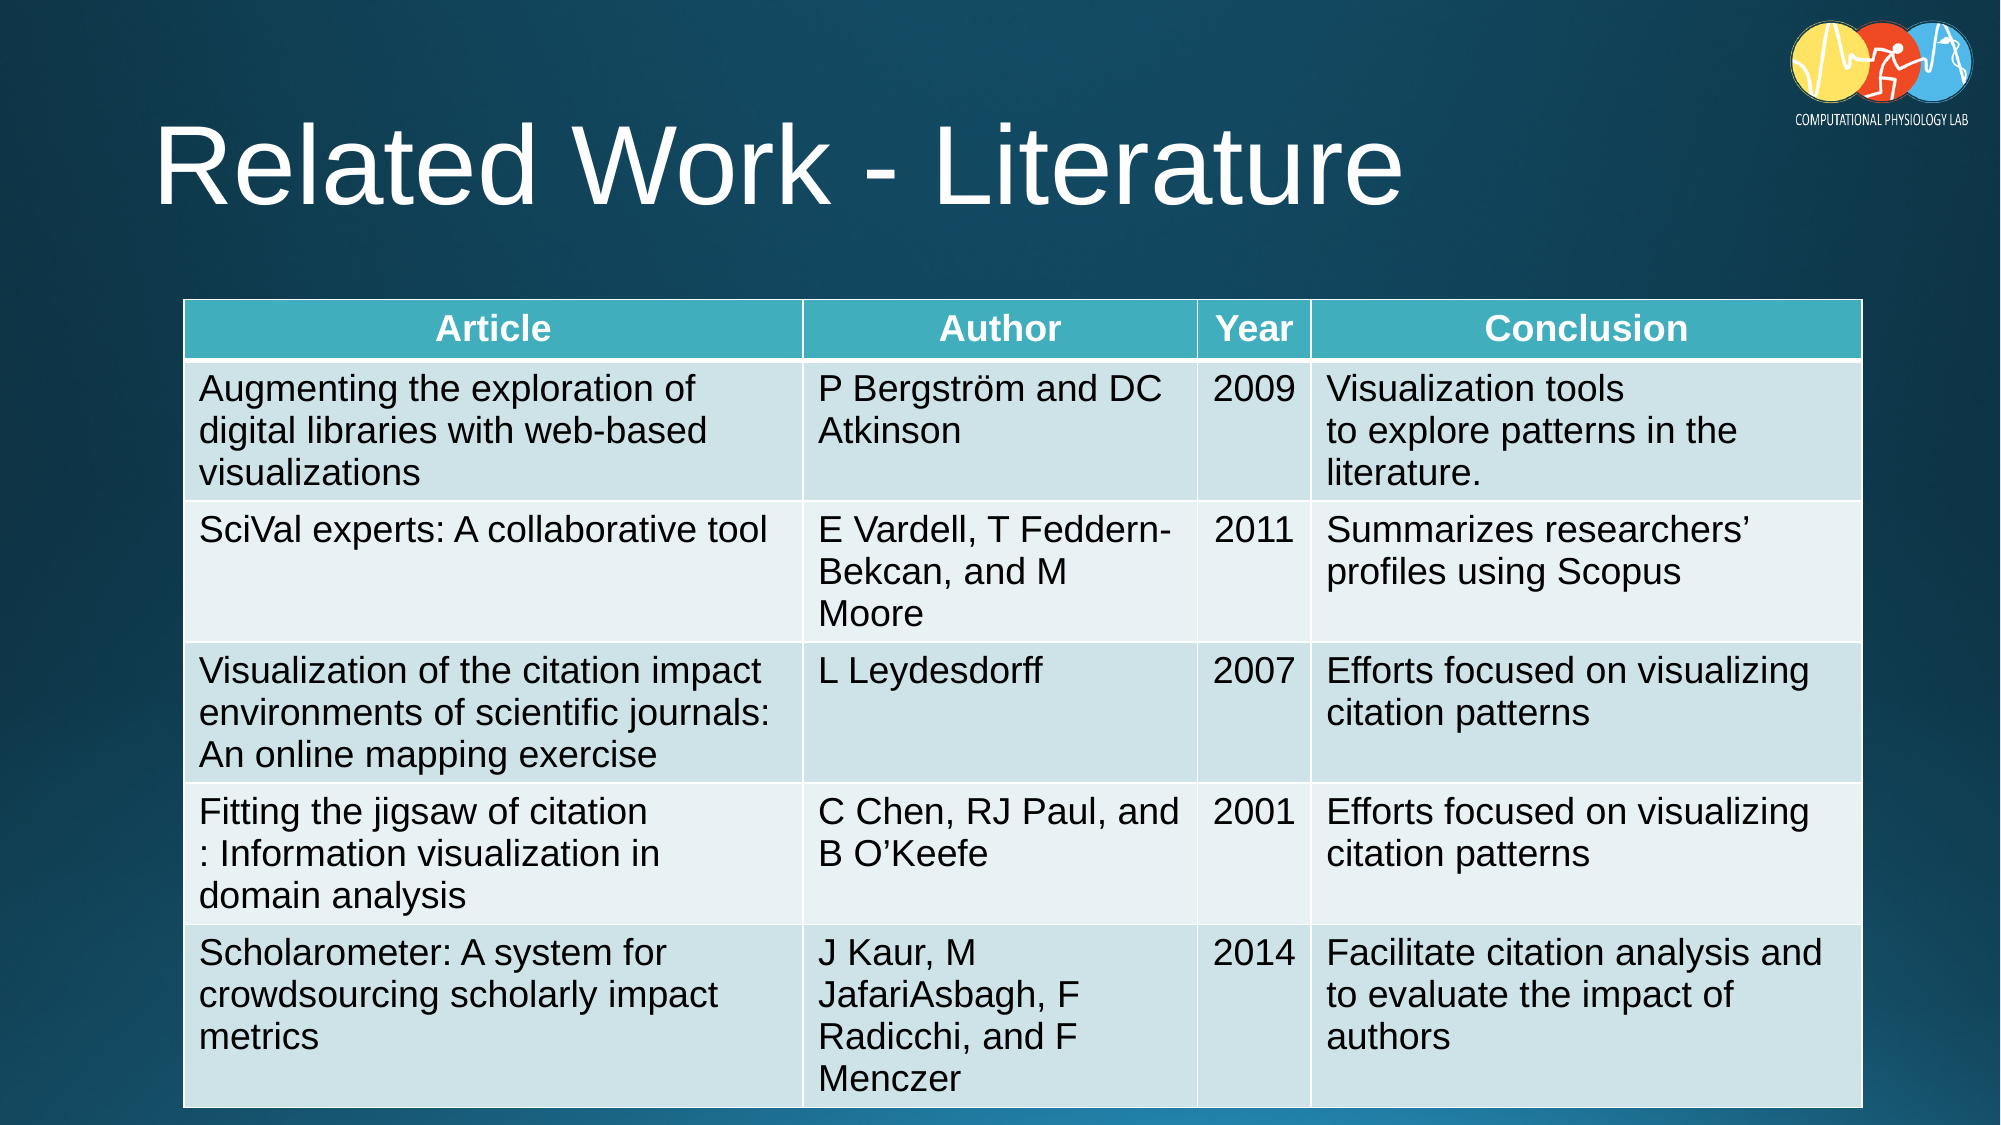

# Related Work - Literature
| Article | Author | Year | Conclusion |
| --- | --- | --- | --- |
| Augmenting the exploration of digital libraries with web-based visualizations | P Bergström and DC Atkinson | 2009 | Visualization tools to explore patterns in the literature. |
| SciVal experts: A collaborative tool | E Vardell, T Feddern-Bekcan, and M Moore | 2011 | Summarizes researchers’ profiles using Scopus |
| Visualization of the citation impact environments of scientific journals: An online mapping exercise | L Leydesdorff | 2007 | Efforts focused on visualizing citation patterns |
| Fitting the jigsaw of citation : Information visualization in domain analysis | C Chen, RJ Paul, and B O’Keefe | 2001 | Efforts focused on visualizing citation patterns |
| Scholarometer: A system for crowdsourcing scholarly impact metrics | J Kaur, M JafariAsbagh, F Radicchi, and F Menczer | 2014 | Facilitate citation analysis and to evaluate the impact of authors |